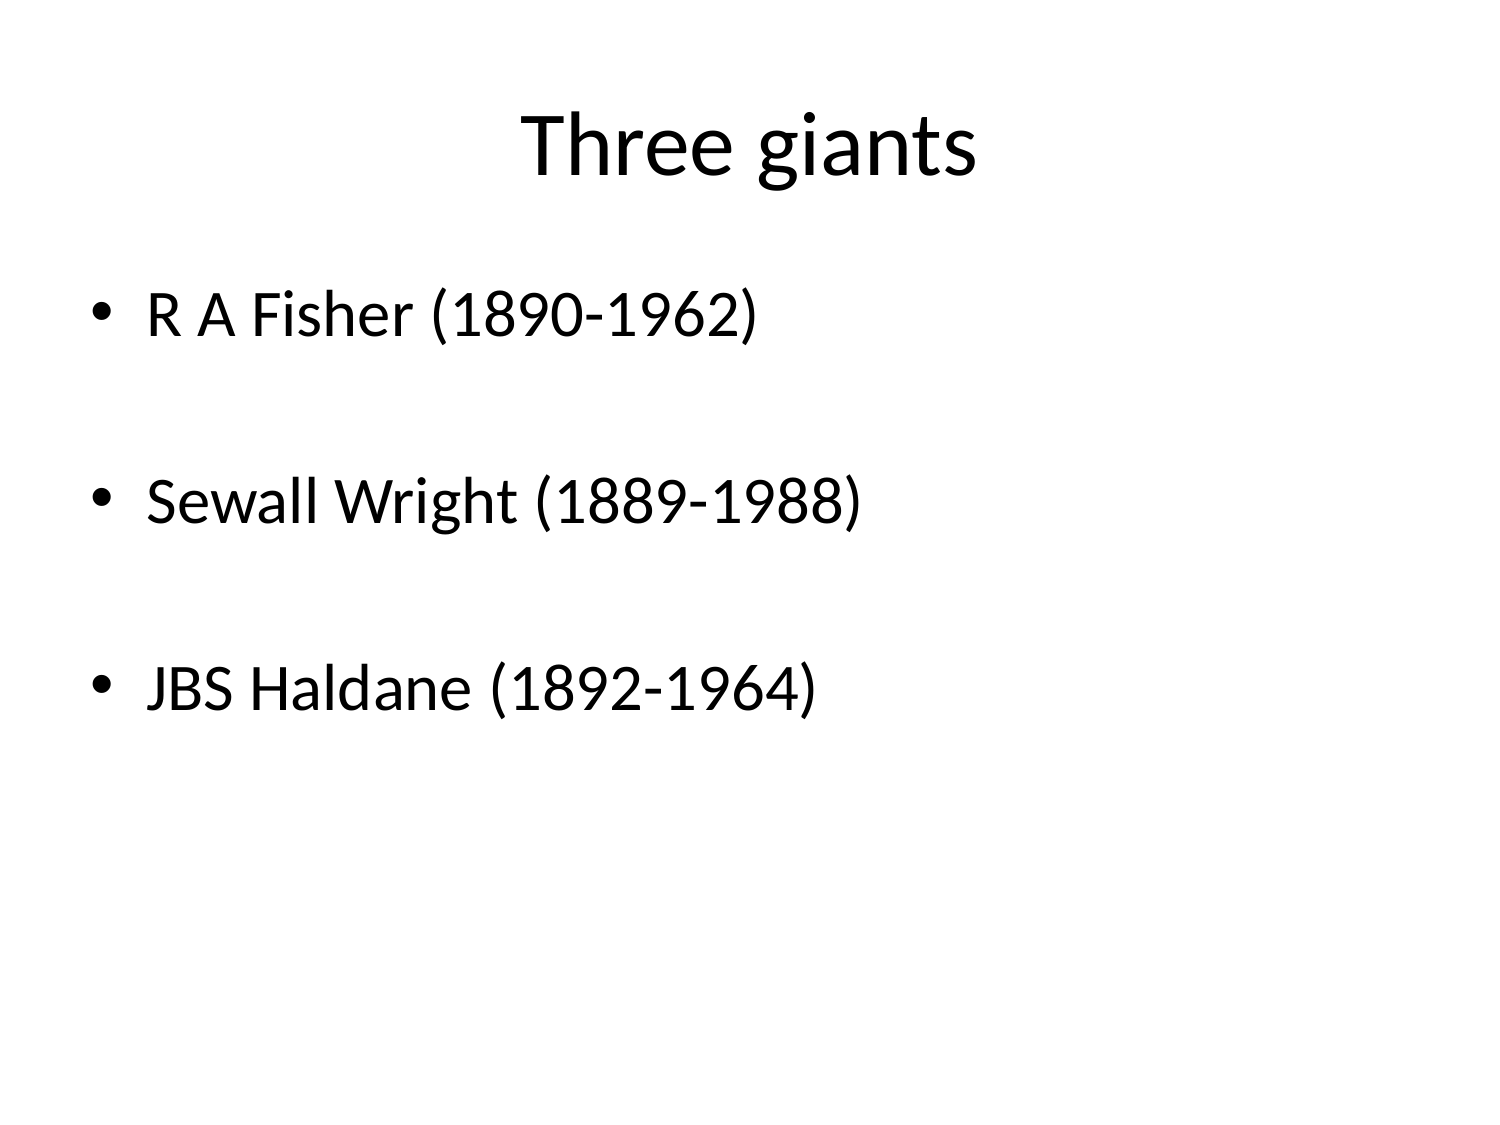

# Three giants
R A Fisher (1890-1962)

Sewall Wright (1889-1988)

JBS Haldane (1892-1964)